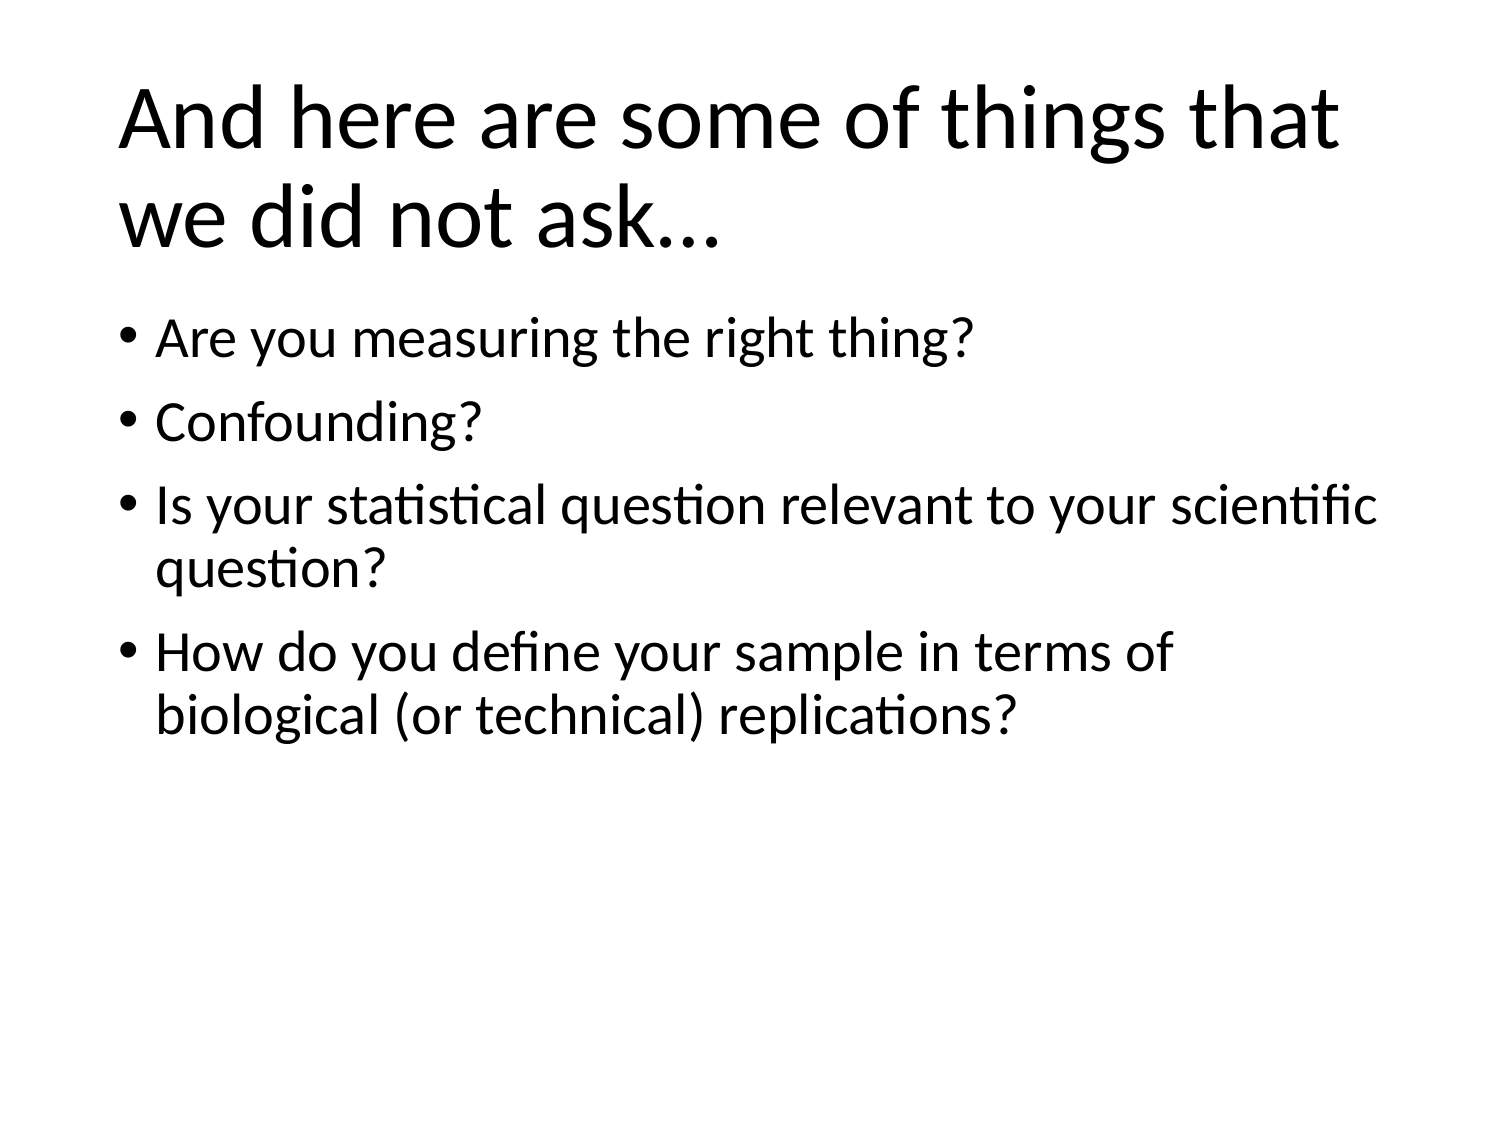

# And here are some of things that we did not ask…
Are you measuring the right thing?
Confounding?
Is your statistical question relevant to your scientific question?
How do you define your sample in terms of biological (or technical) replications?